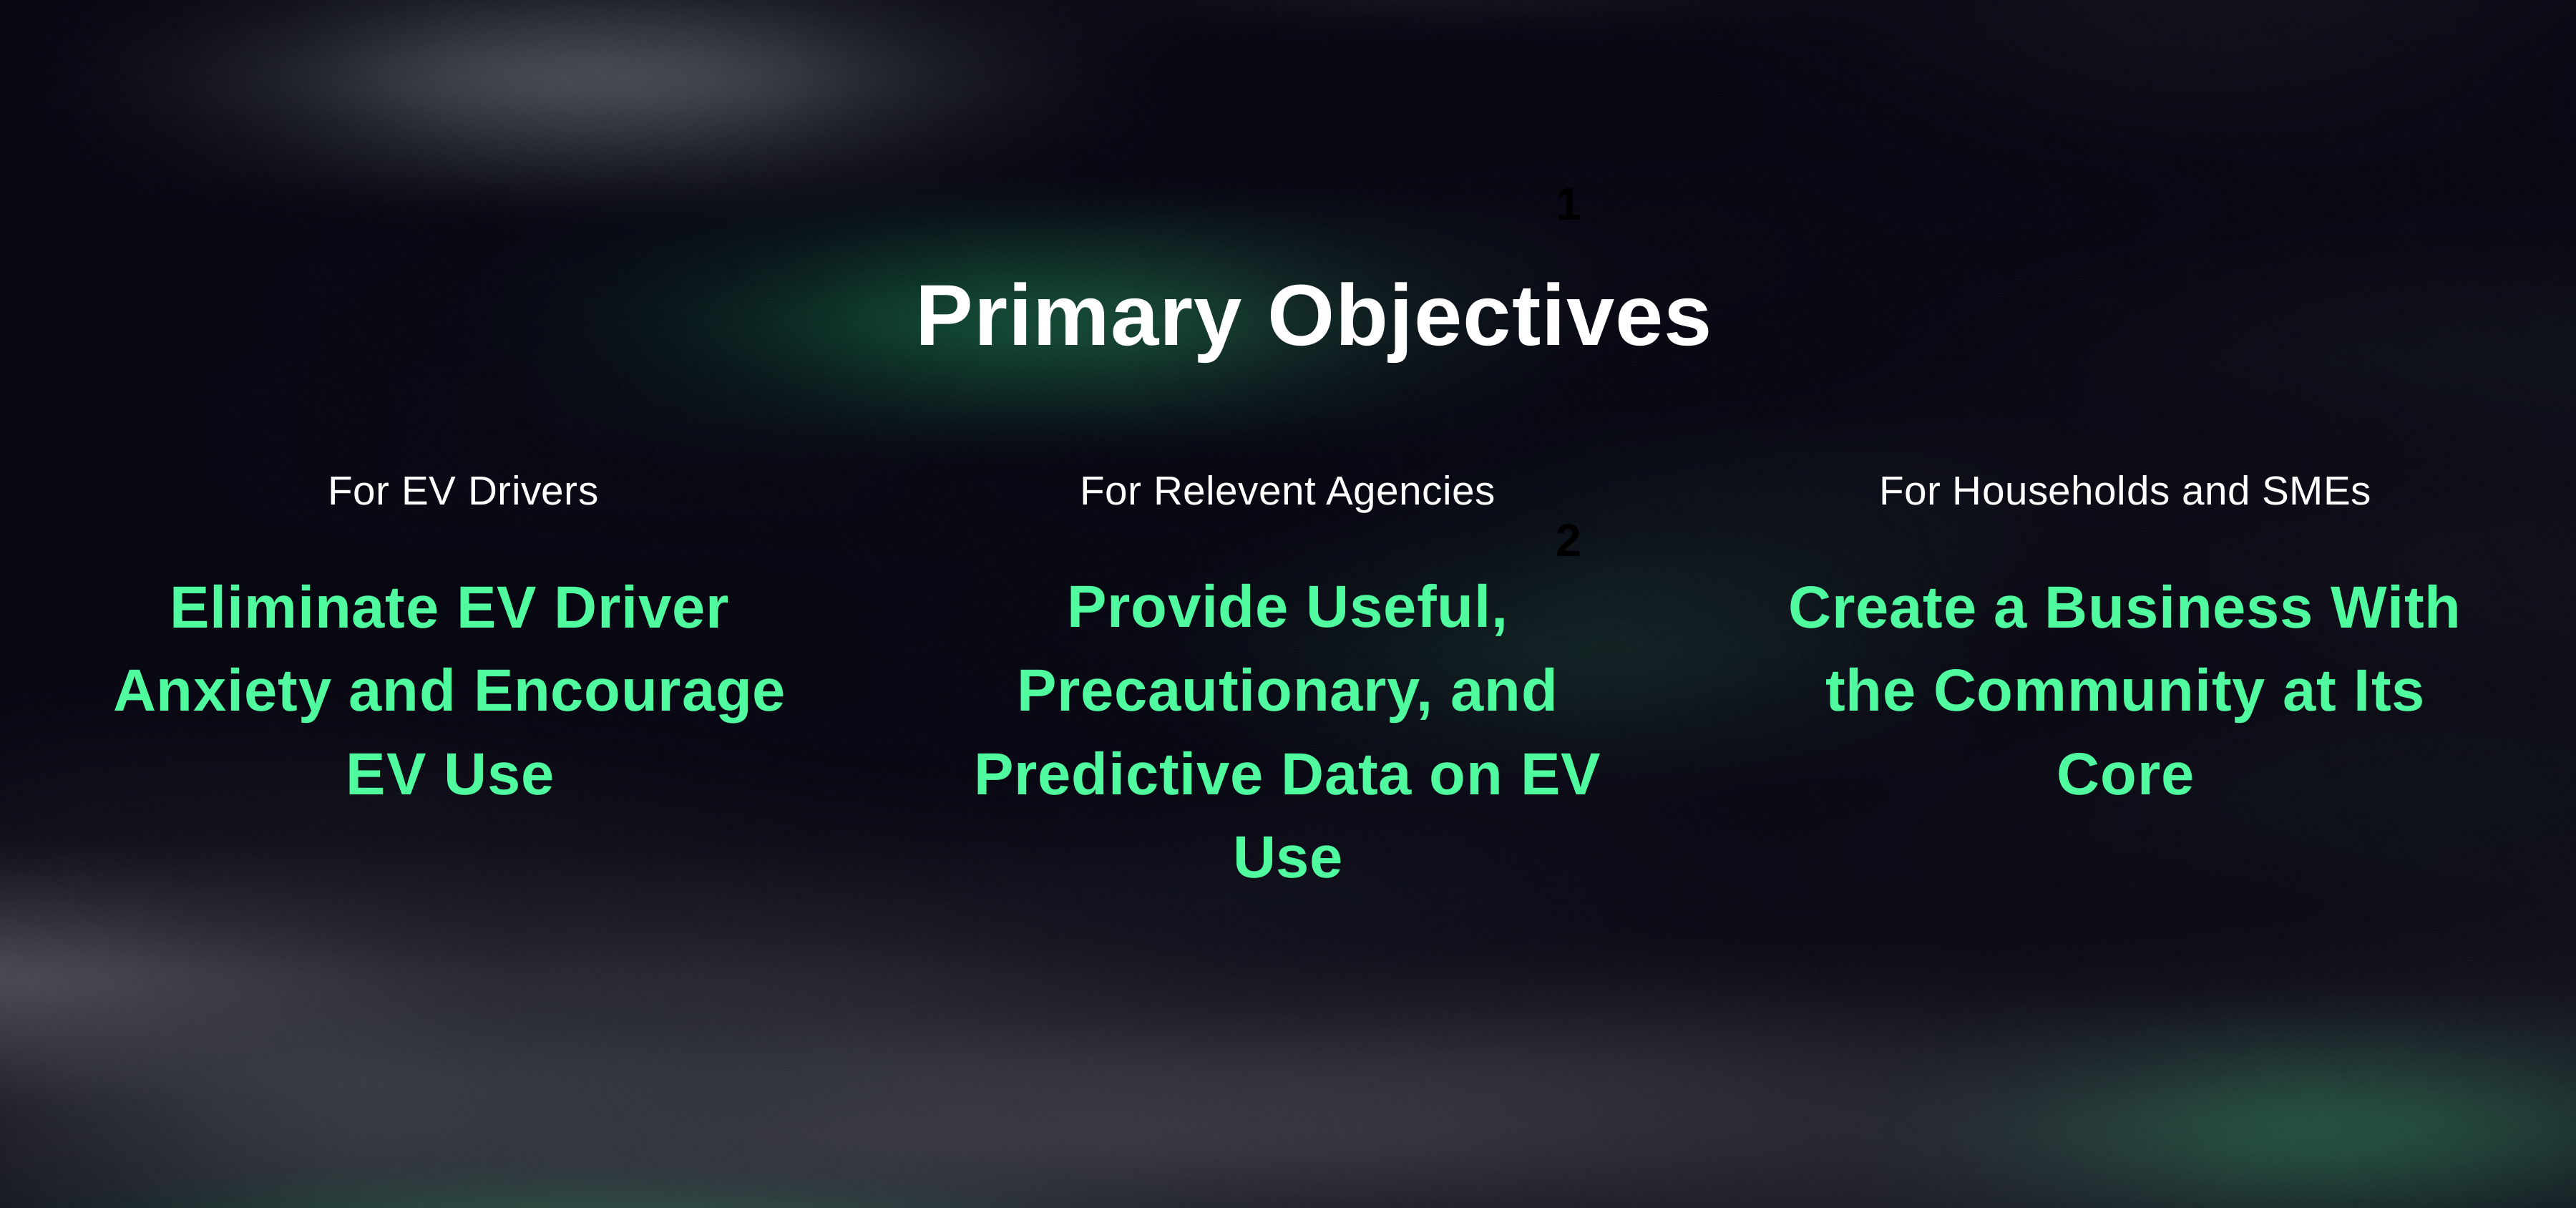

1
Primary Objectives
For EV Drivers
Eliminate EV Driver Anxiety and Encourage EV Use
For Relevent Agencies
Provide Useful, Precautionary, and Predictive Data on EV Use
For Households and SMEs
Create a Business With the Community at Its Core
2